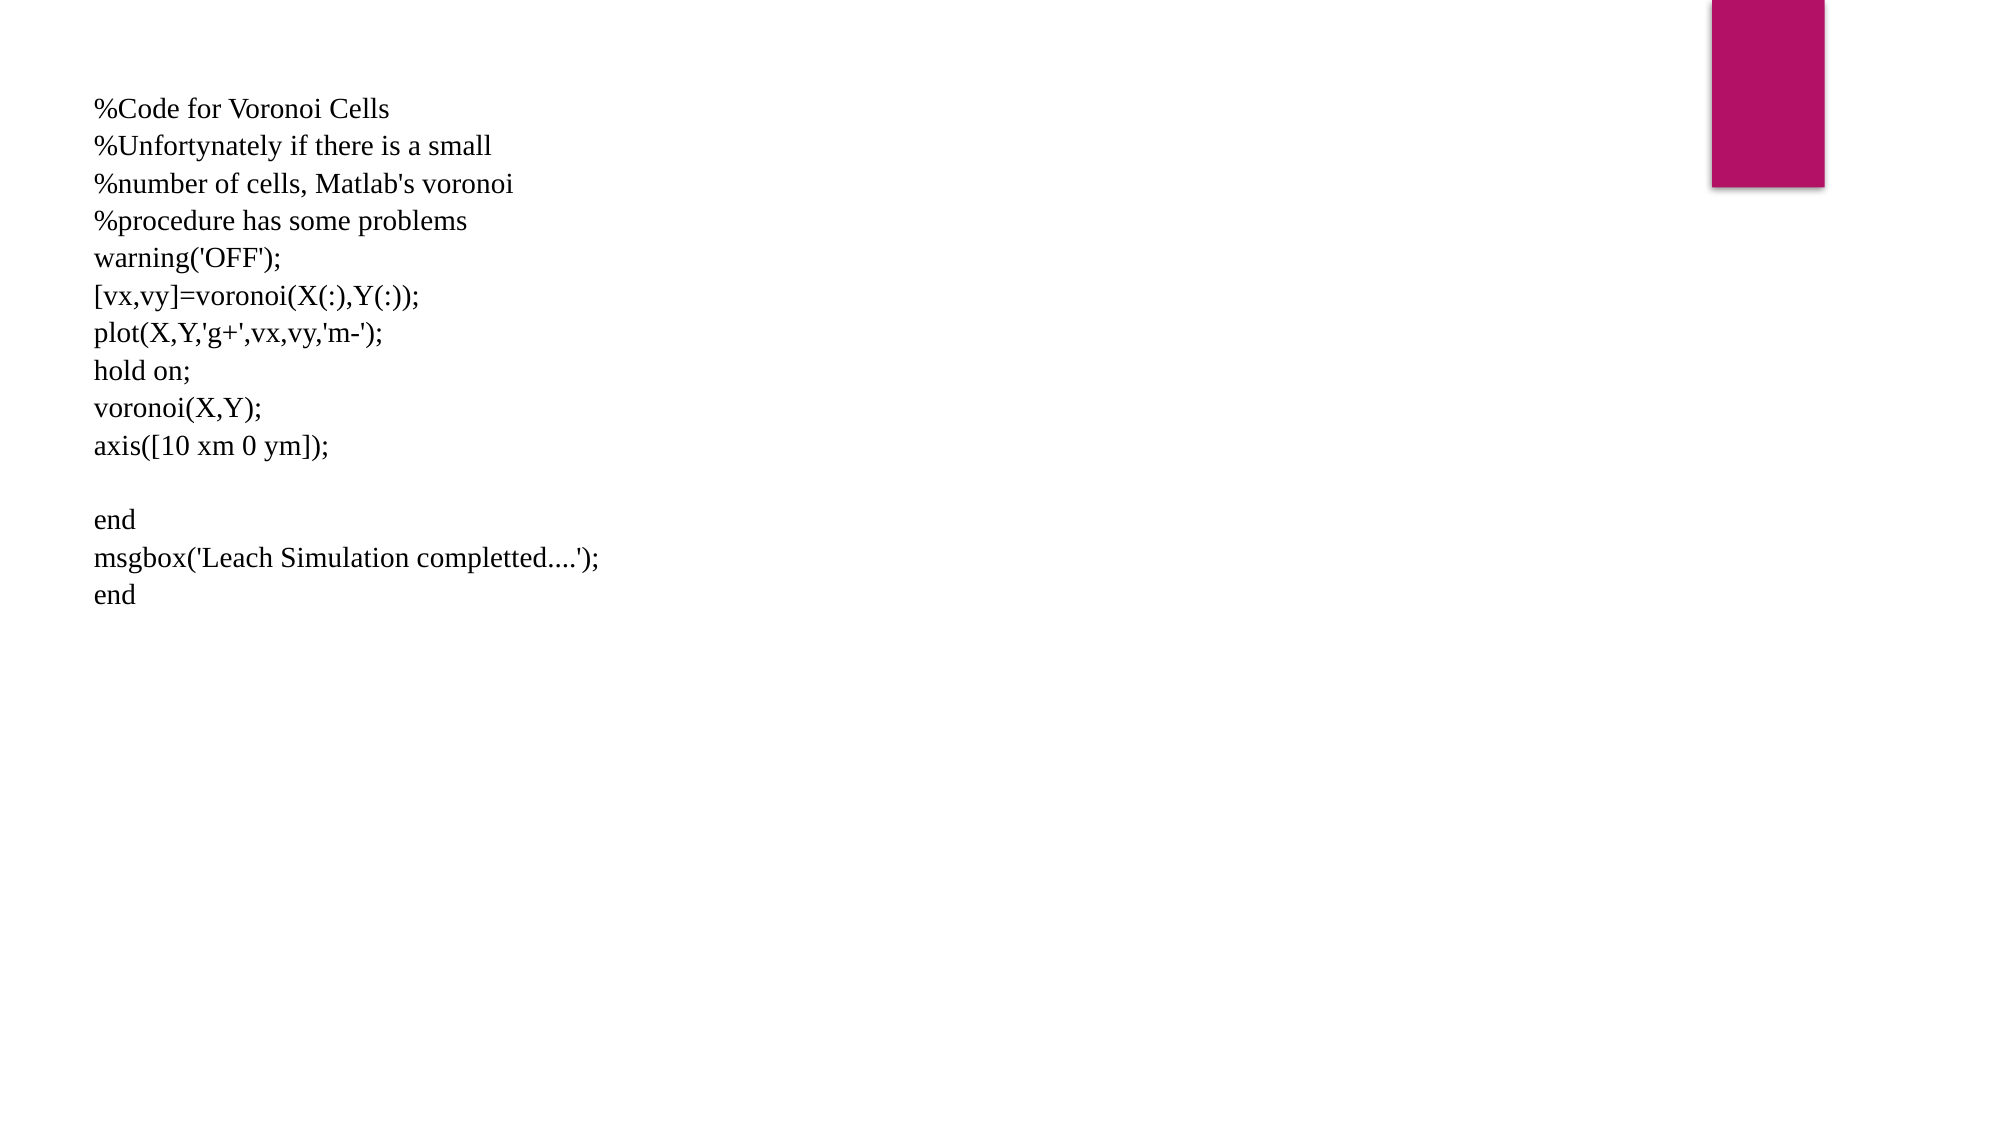

%Code for Voronoi Cells
%Unfortynately if there is a small
%number of cells, Matlab's voronoi
%procedure has some problems
warning('OFF');
[vx,vy]=voronoi(X(:),Y(:));
plot(X,Y,'g+',vx,vy,'m-');
hold on;
voronoi(X,Y);
axis([10 xm 0 ym]);

end
msgbox('Leach Simulation completted....');
end